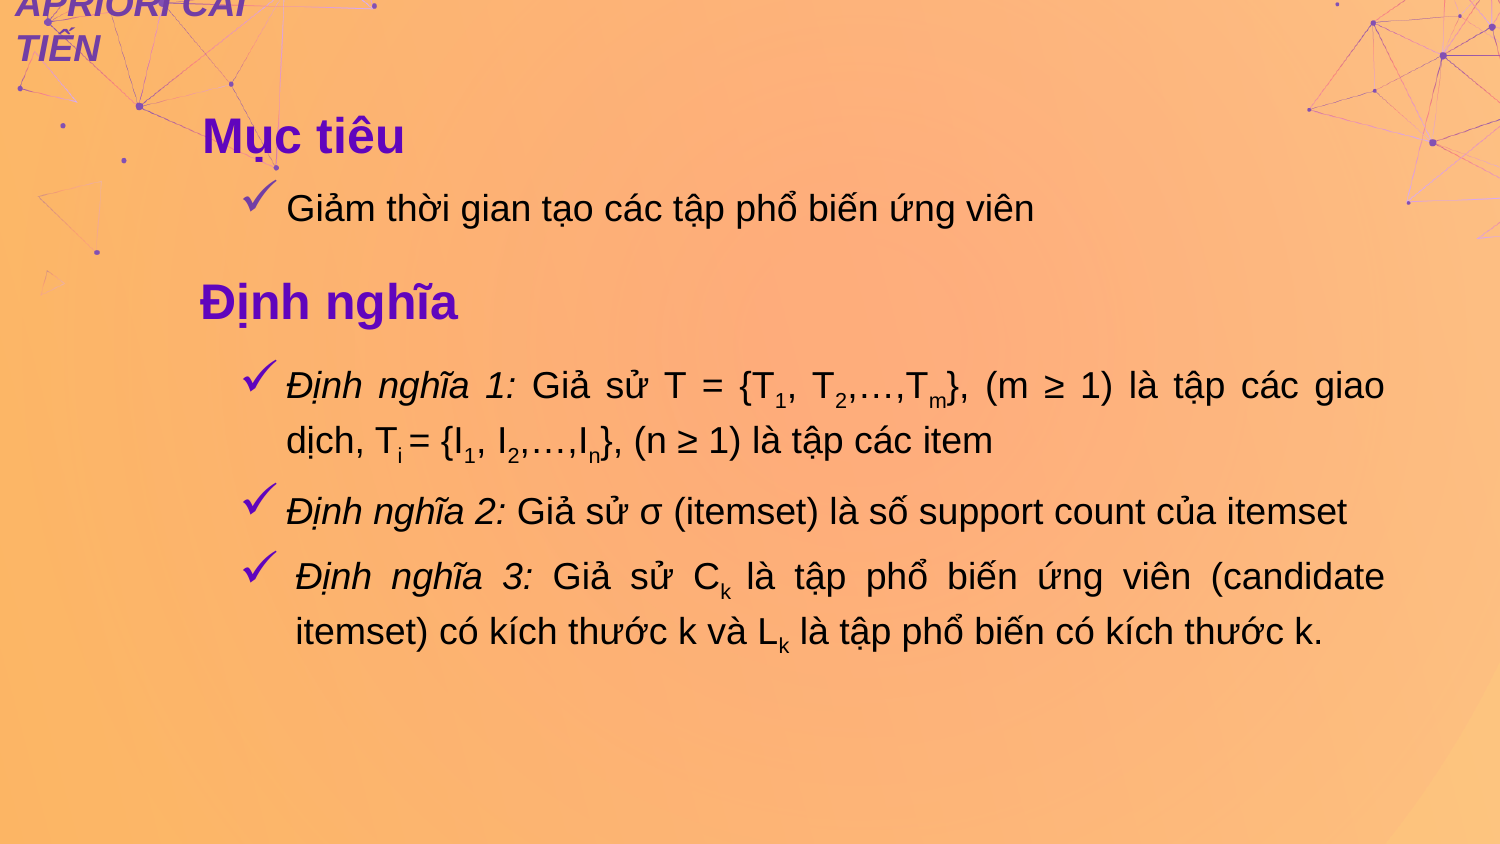

APRIORI CẢI TIẾN
Mục tiêu
# Giảm thời gian tạo các tập phổ biến ứng viên
Định nghĩa
Định nghĩa 1: Giả sử T = {T1, T2,…,Tm}, (m ≥ 1) là tập các giao dịch, Ti = {I1, I2,…,In}, (n ≥ 1) là tập các item
Định nghĩa 2: Giả sử σ (itemset) là số support count của itemset
Định nghĩa 3: Giả sử Ck là tập phổ biến ứng viên (candidate itemset) có kích thước k và Lk là tập phổ biến có kích thước k.